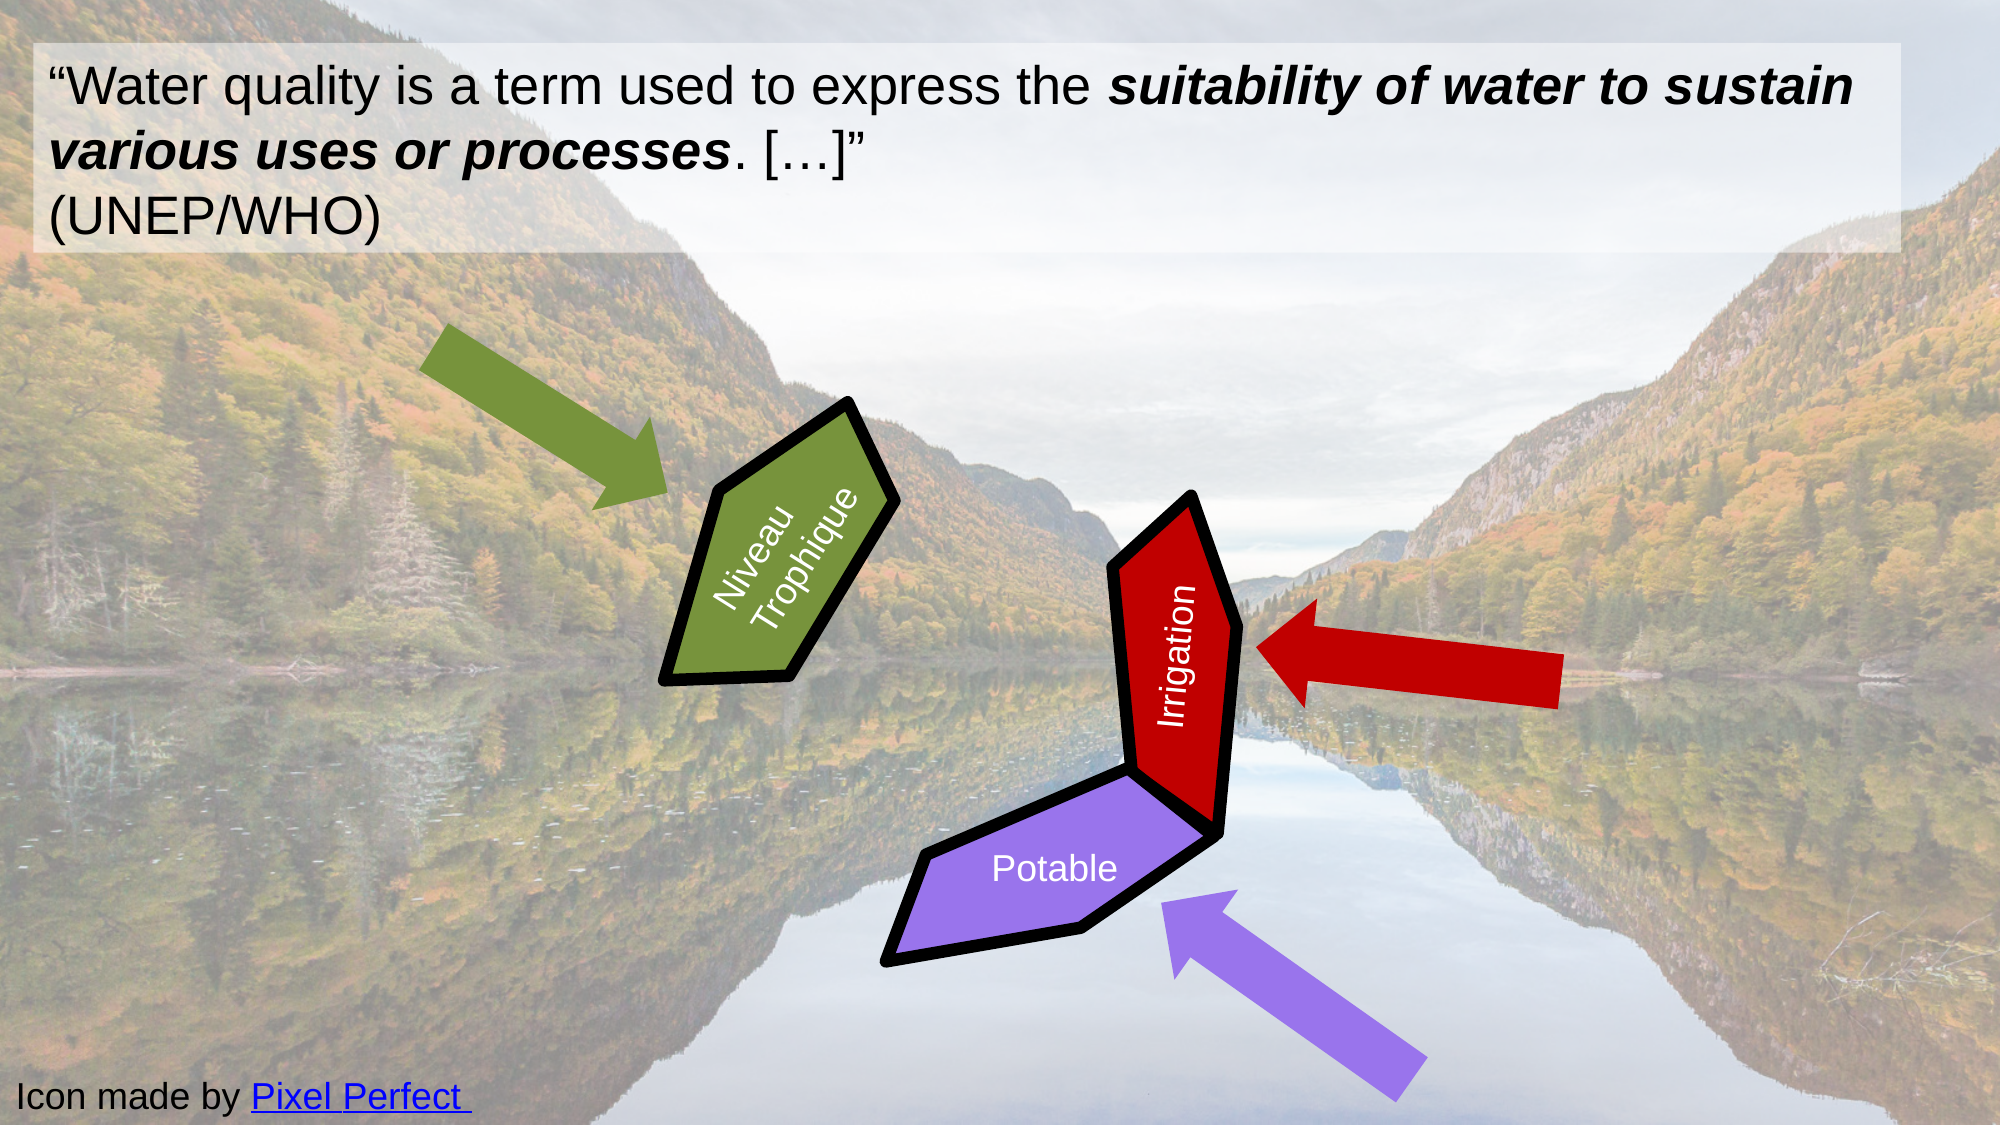

“Water quality is a term used to express the suitability of water to sustain various uses or processes. […]”
(UNEP/WHO)

Niveau
Trophique

Irrigation

Potable

Icon made by Pixel Perfect